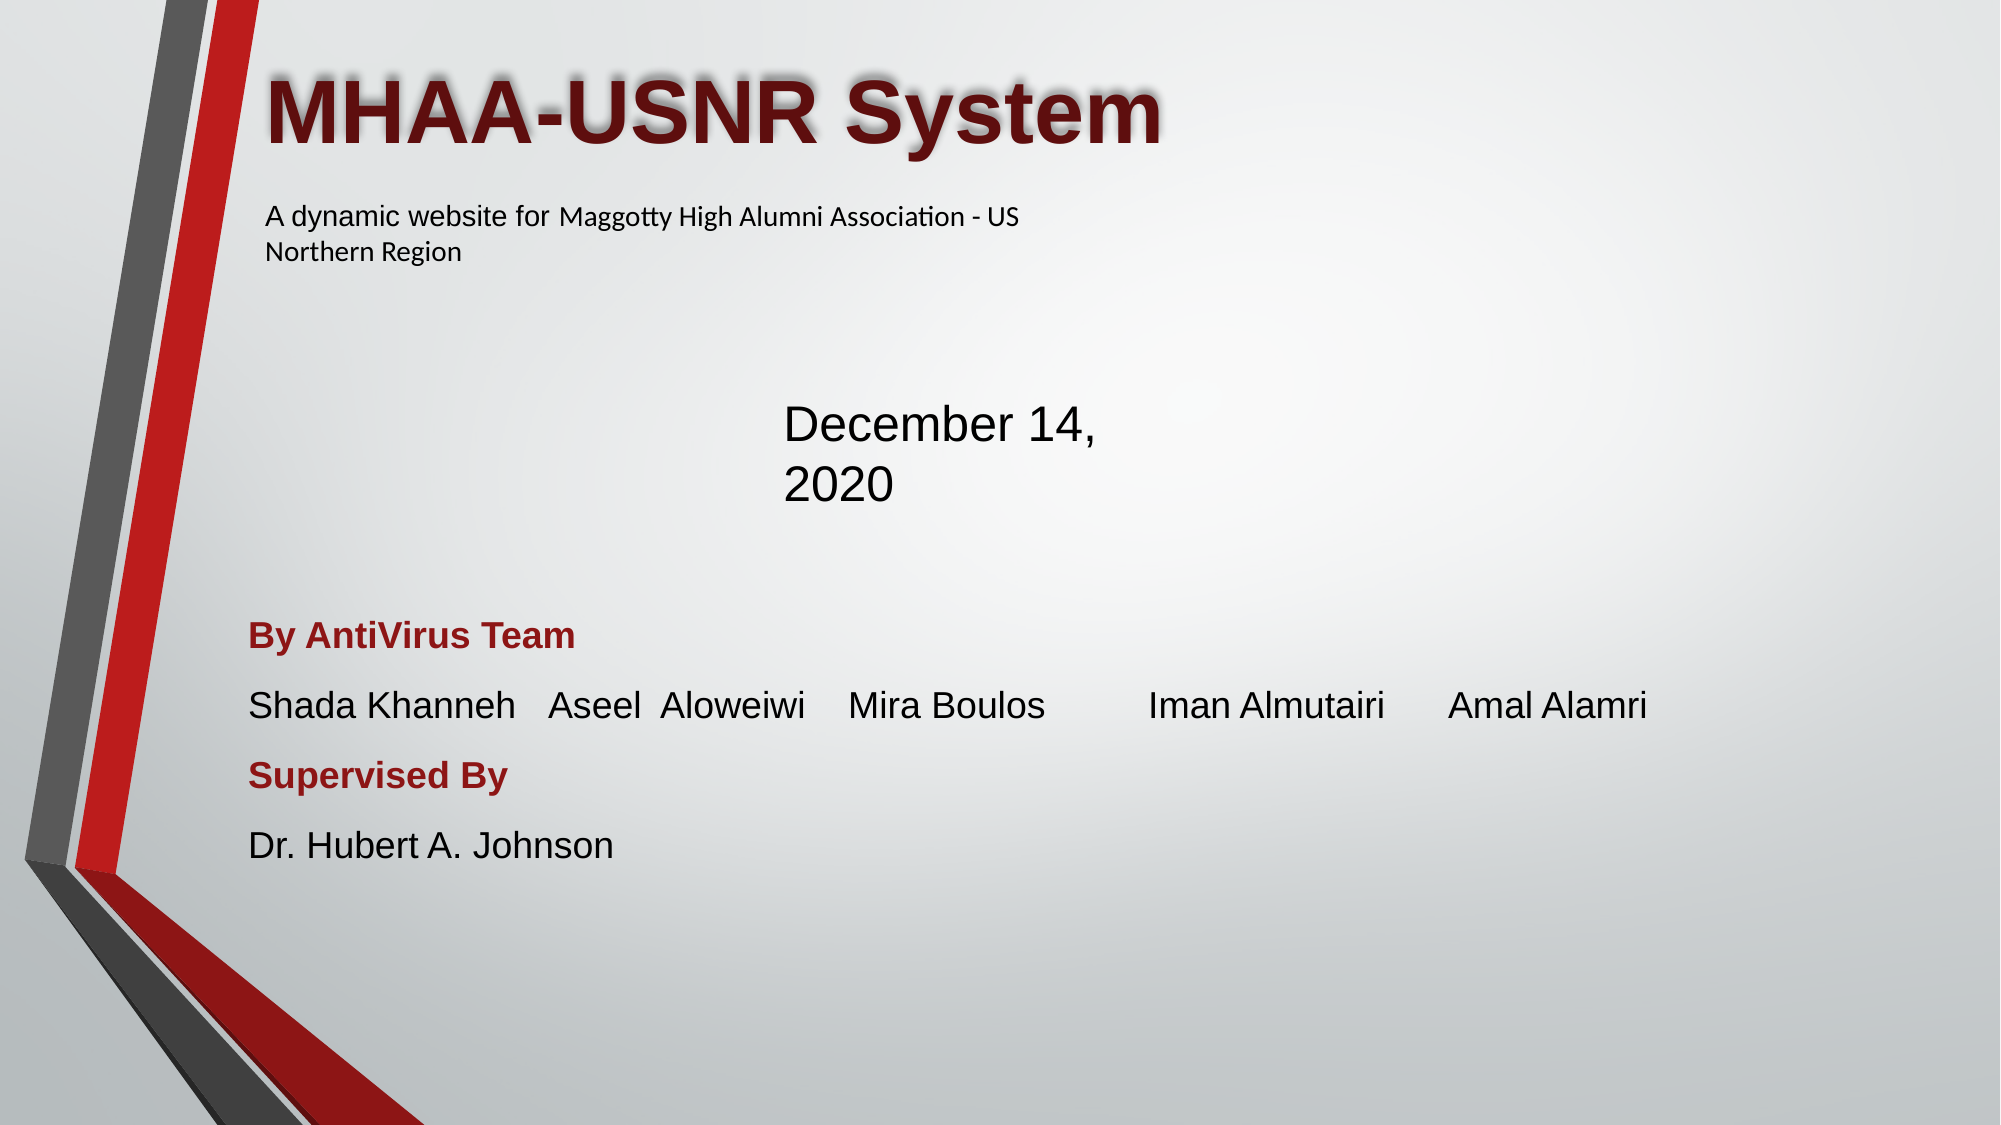

MHAA-USNR System
A dynamic website for Maggotty High Alumni Association - US Northern Region
December 14, 2020
By AntiVirus Team
Shada Khanneh	Aseel  Aloweiwi	Mira Boulos	Iman Almutairi	Amal Alamri
Supervised By
Dr. Hubert A. Johnson